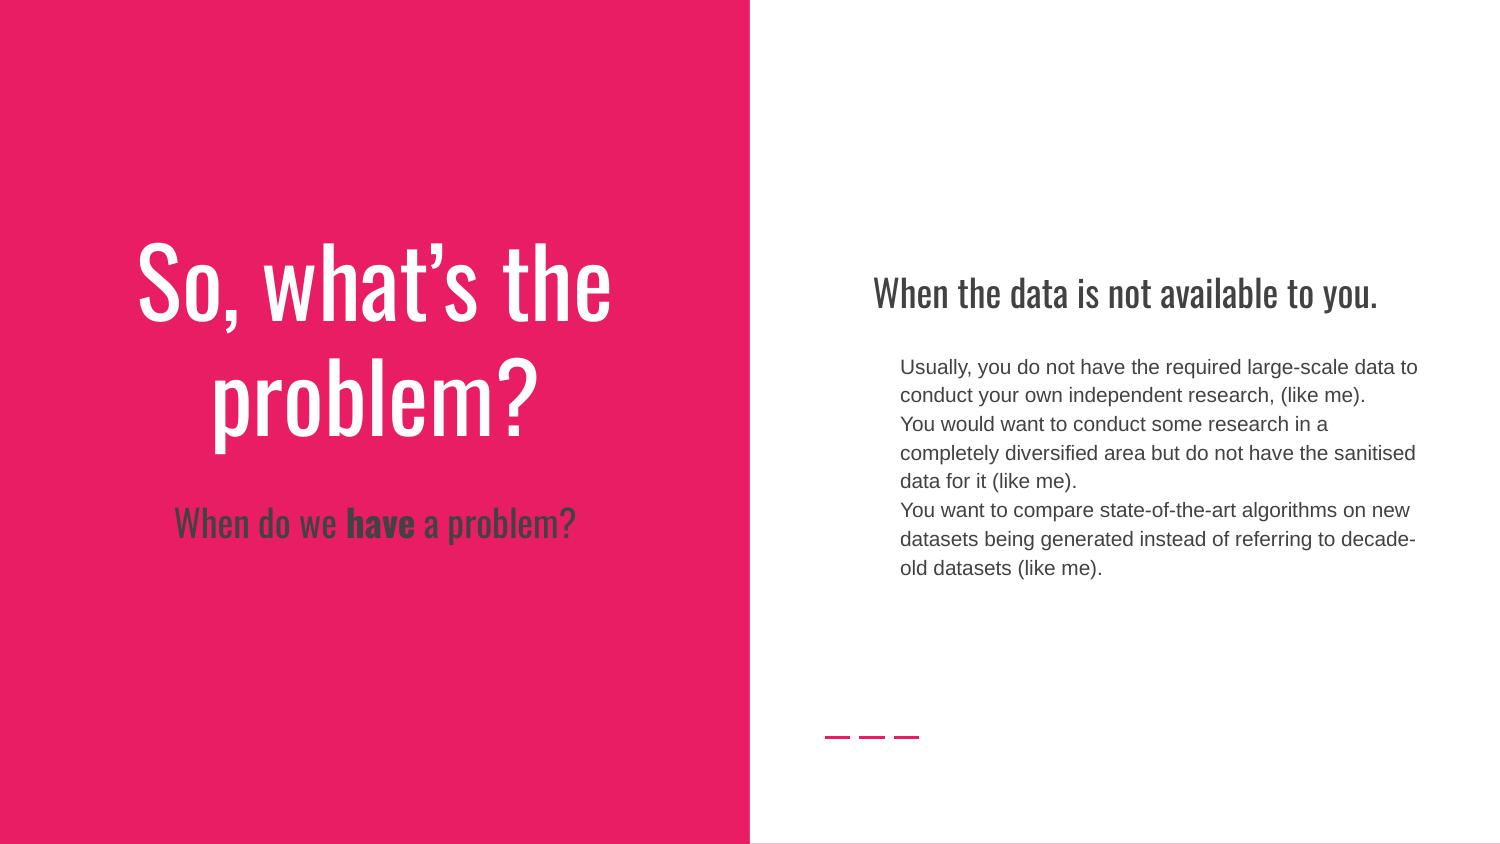

When the data is not available to you.
Usually, you do not have the required large-scale data to conduct your own independent research, (like me).
You would want to conduct some research in a completely diversified area but do not have the sanitised data for it (like me).
You want to compare state-of-the-art algorithms on new datasets being generated instead of referring to decade-old datasets (like me).
# So, what’s the problem?
When do we have a problem?